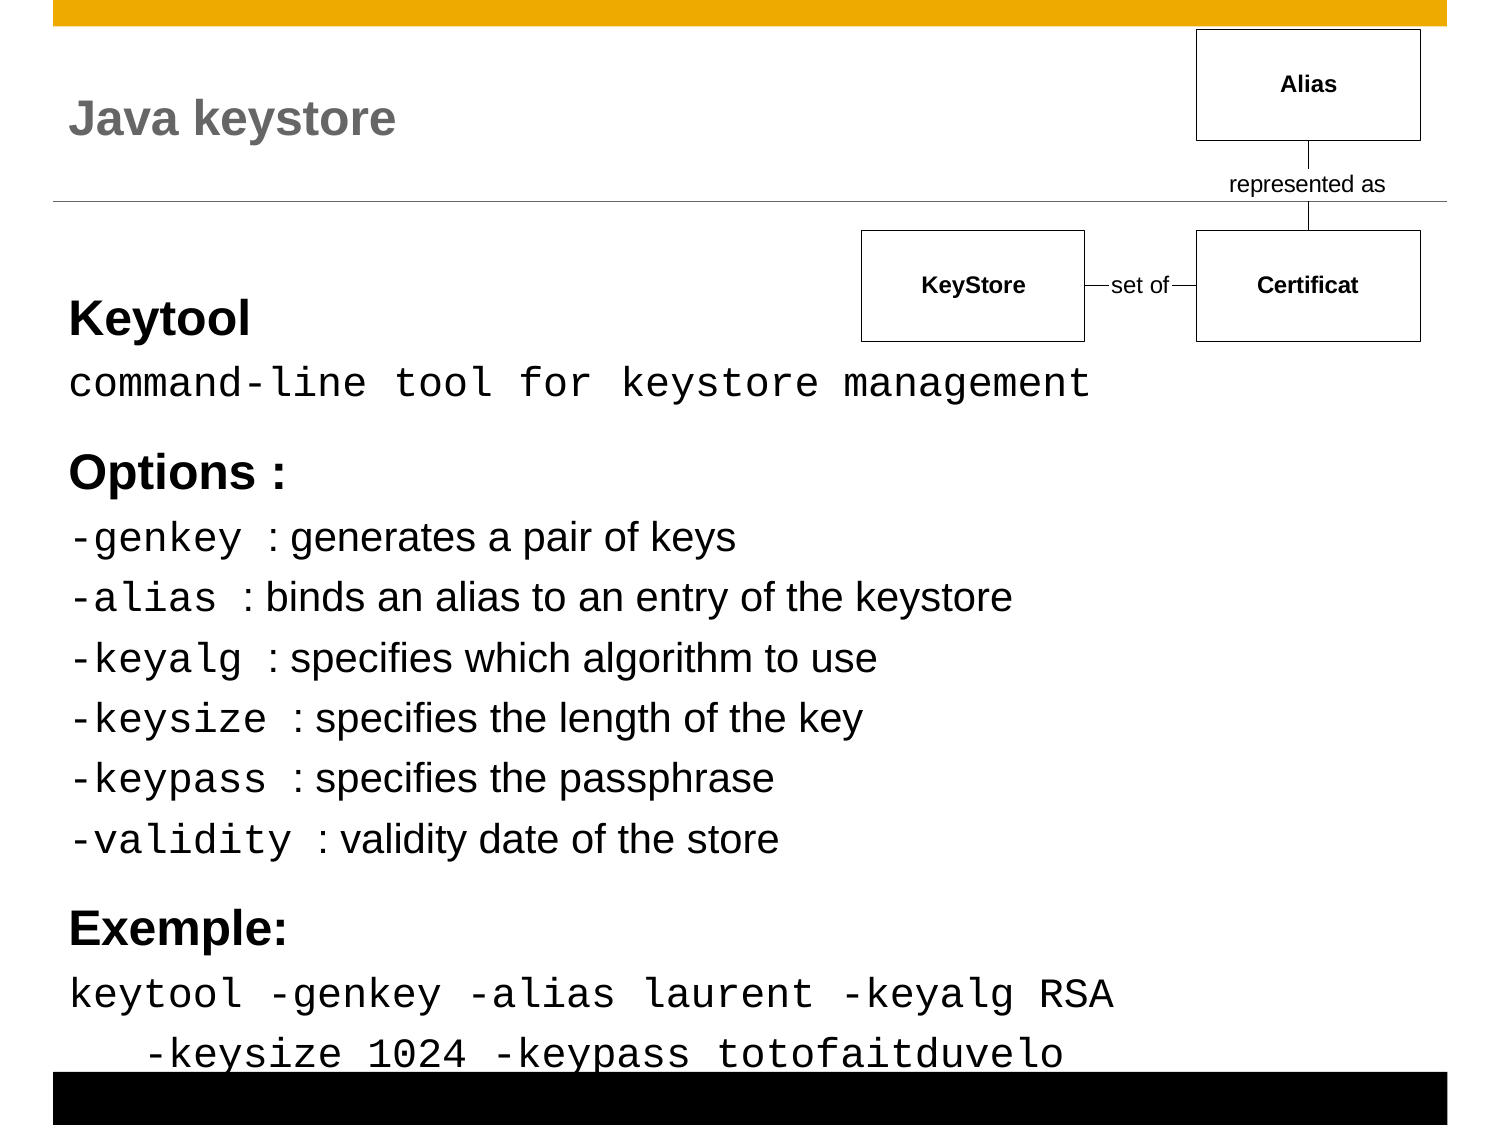

# Java keystore
Alias

represented as

KeyStore
set of
Certificat
Keytool

command-line
Options :
tool
for	keystore
management
-genkey : generates a pair of keys
-alias : binds an alias to an entry of the keystore
-keyalg : specifies which algorithm to use
-keysize : specifies the length of the key
-keypass : specifies the passphrase
-validity : validity date of the store
Exemple:
keytool -genkey -alias laurent -keyalg RSA
-keysize 1024 -keypass totofaitduvelo

©  2011 SAP AG. All rights reserved.